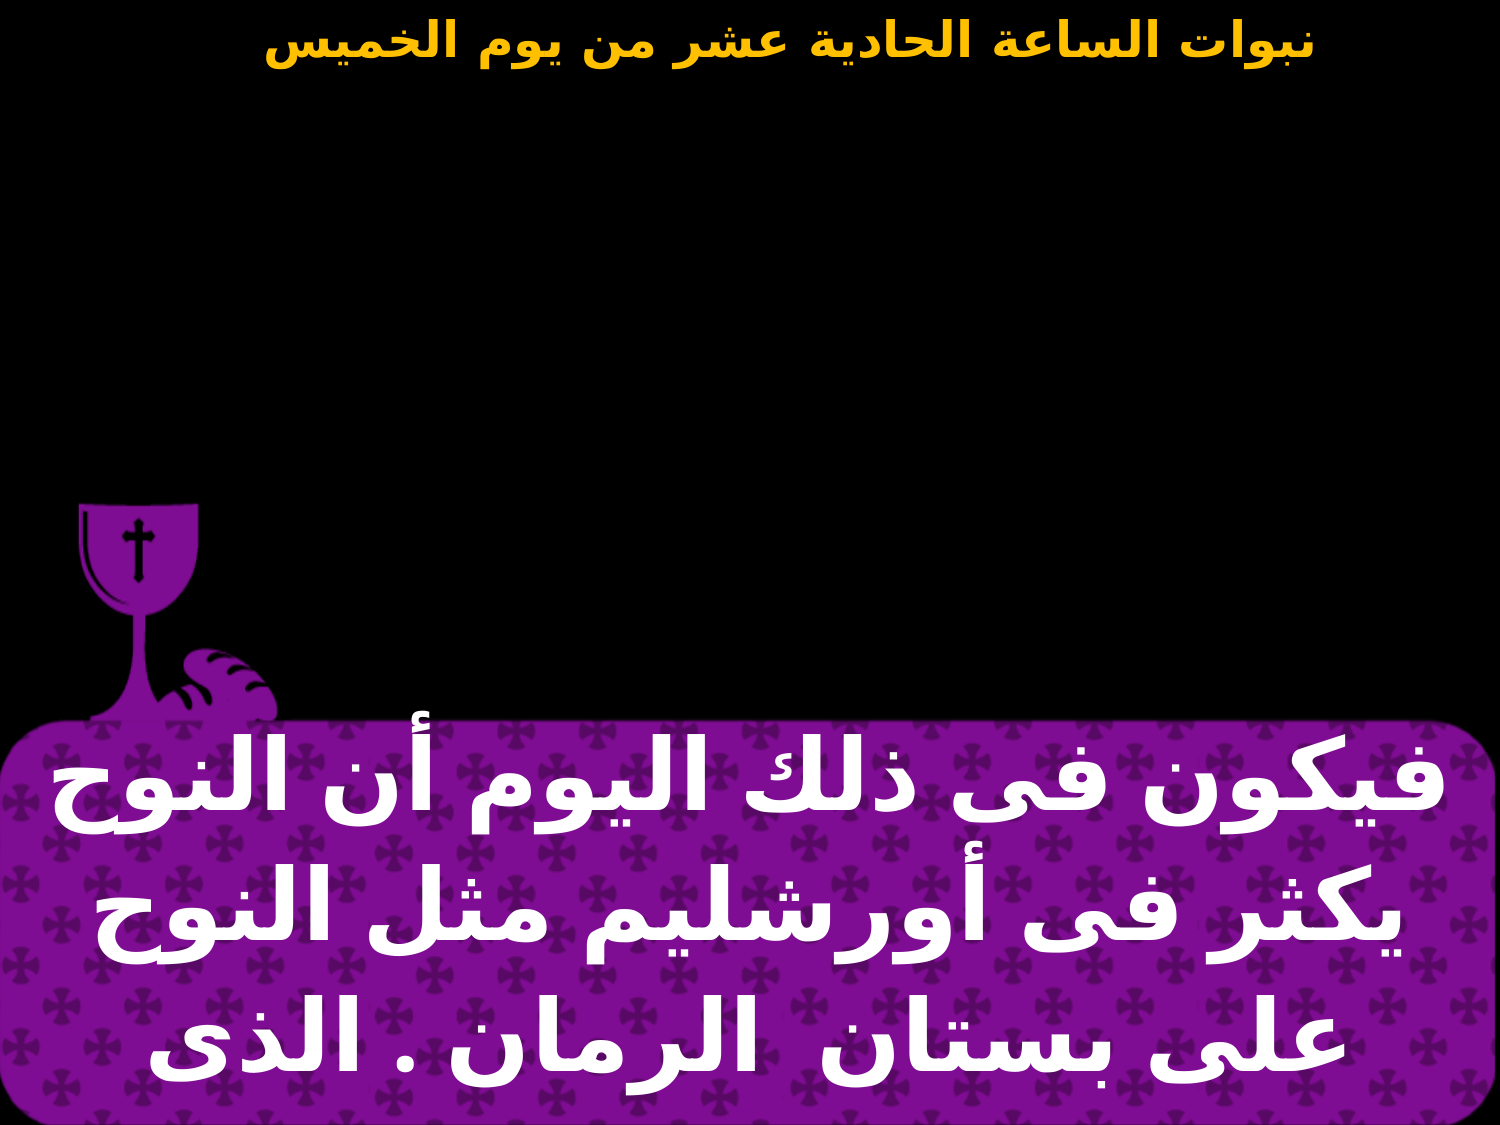

| فيكون فى ذلك اليوم أن النوح يكثر فى أورشليم مثل النوح على بستان الرمان . الذى يقطع فى السهل |
| --- |